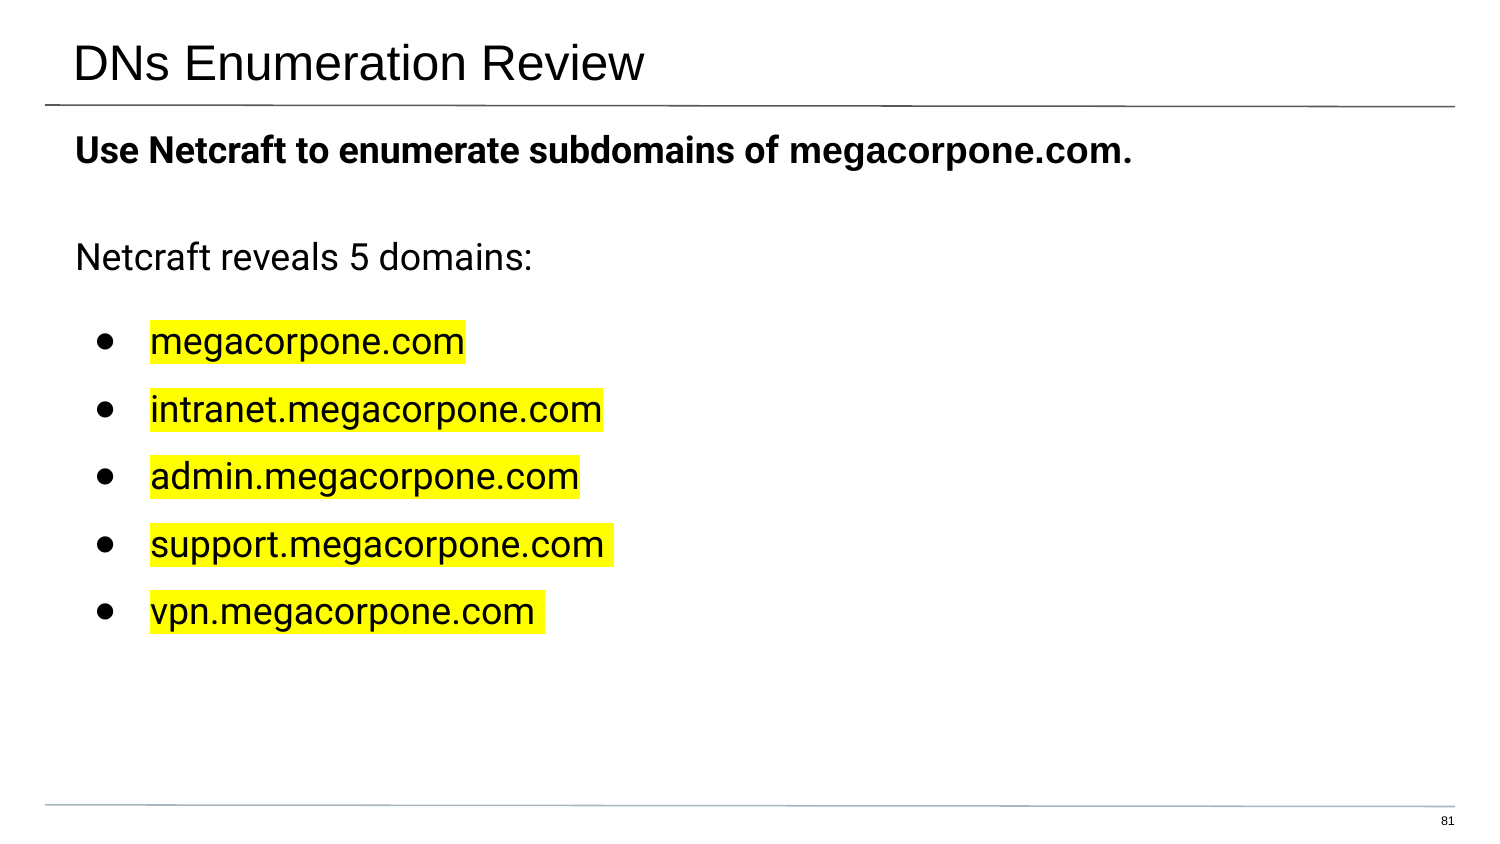

# DNs Enumeration Review
Use Netcraft to enumerate subdomains of megacorpone.com.
Netcraft reveals 5 domains:
megacorpone.com
intranet.megacorpone.com
admin.megacorpone.com
support.megacorpone.com
vpn.megacorpone.com

81